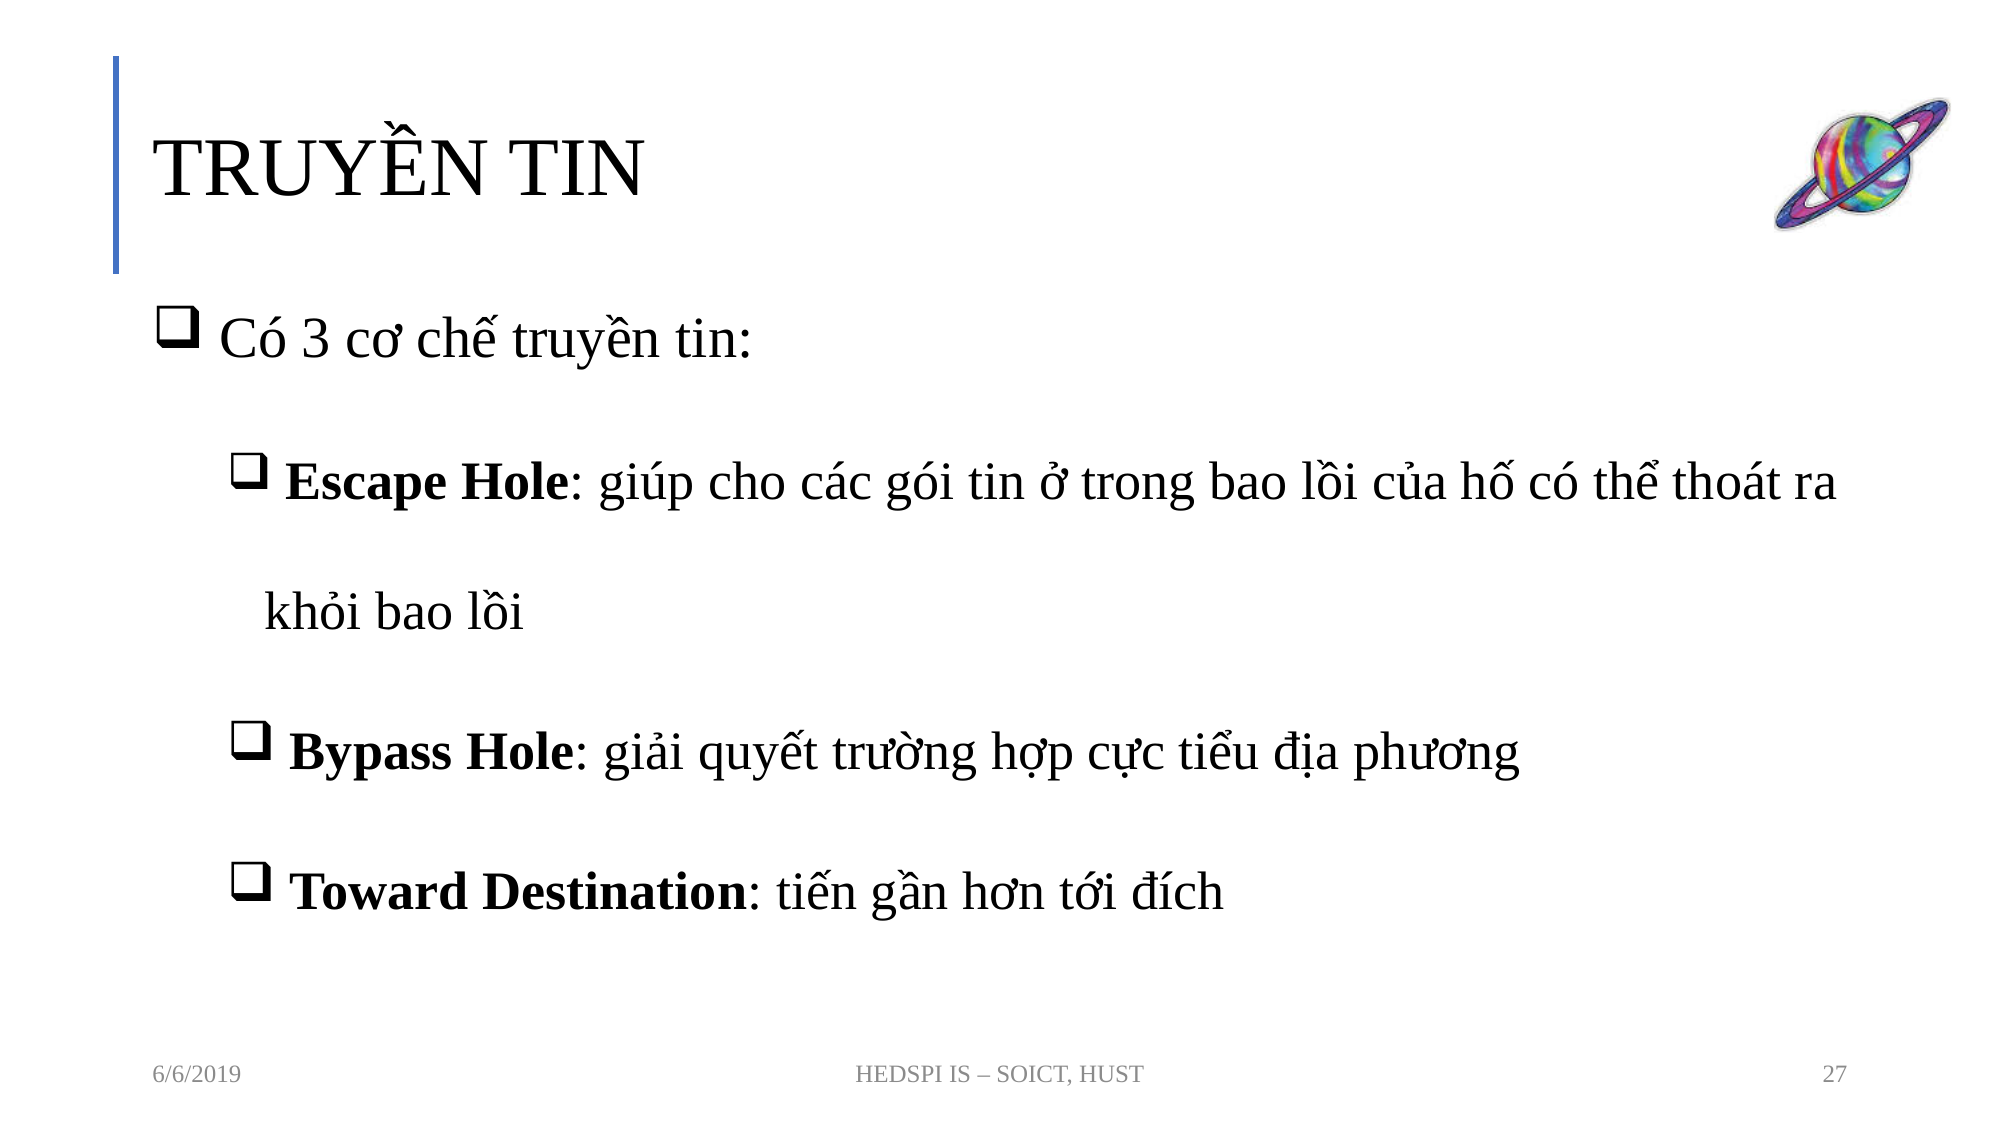

# TRUYỀN TIN
 Có 3 cơ chế truyền tin:
 Escape Hole: giúp cho các gói tin ở trong bao lồi của hố có thể thoát ra khỏi bao lồi
 Bypass Hole: giải quyết trường hợp cực tiểu địa phương
 Toward Destination: tiến gần hơn tới đích
6/6/2019
HEDSPI IS – SOICT, HUST
27